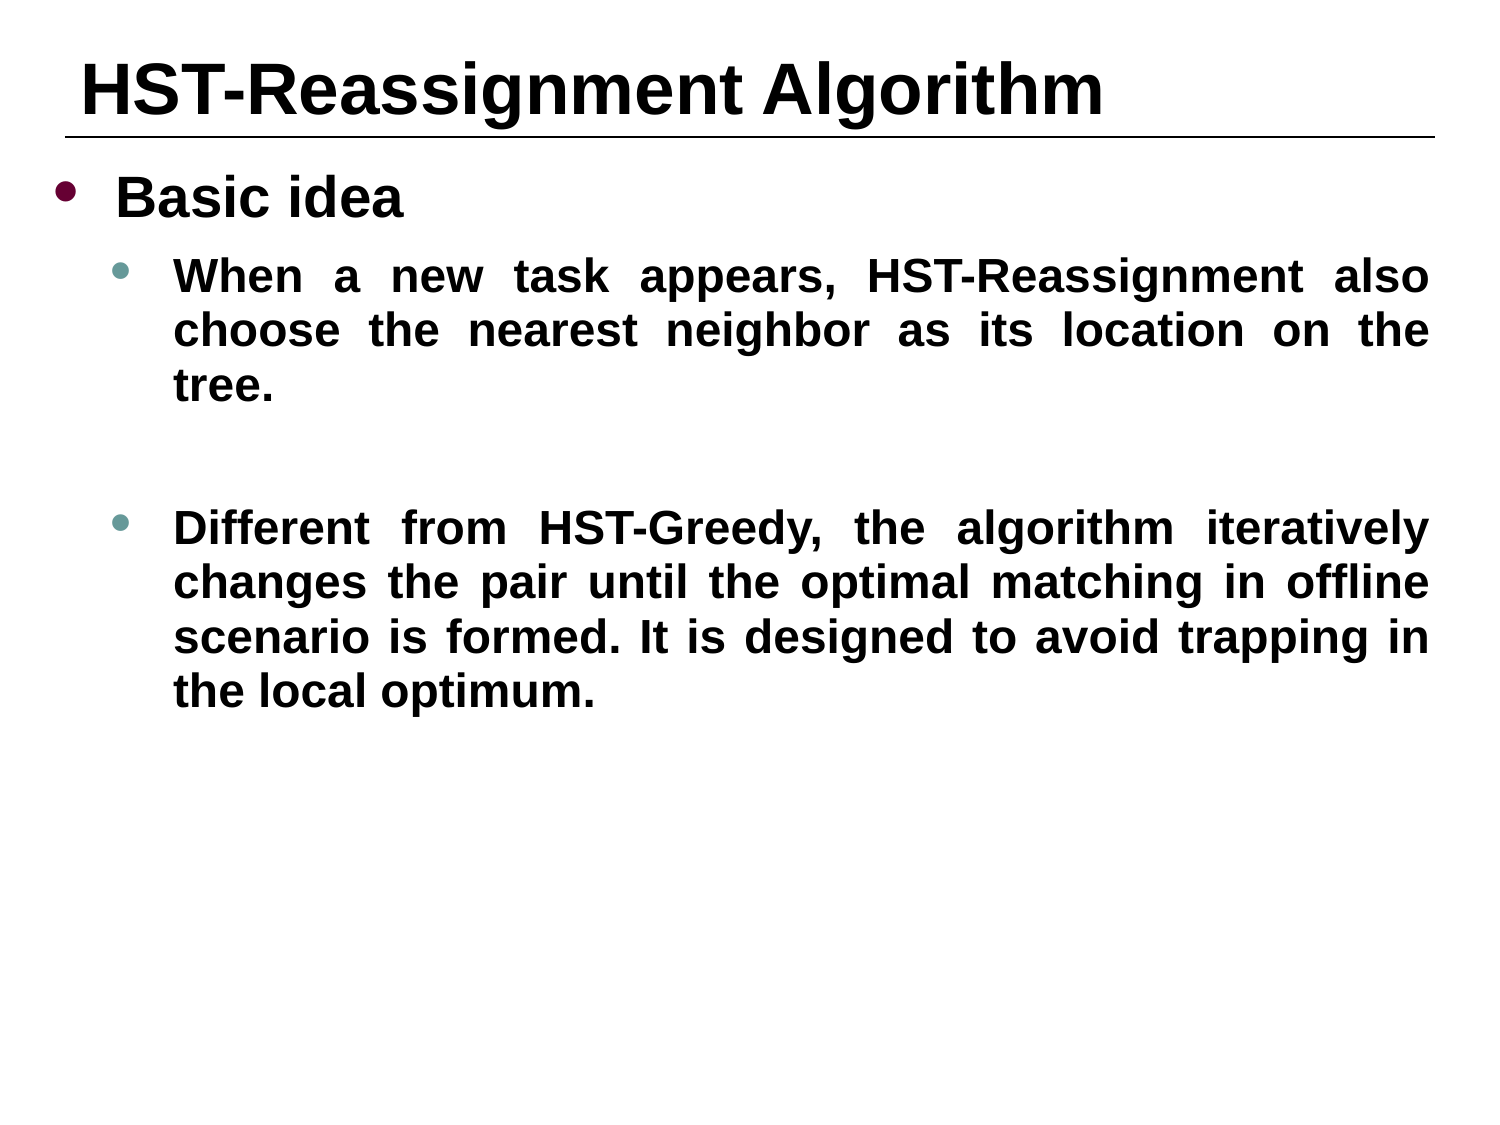

# HST-Reassignment Algorithm
Basic idea
When a new task appears, HST-Reassignment also choose the nearest neighbor as its location on the tree.

Different from HST-Greedy, the algorithm iteratively changes the pair until the optimal matching in offline scenario is formed. It is designed to avoid trapping in the local optimum.